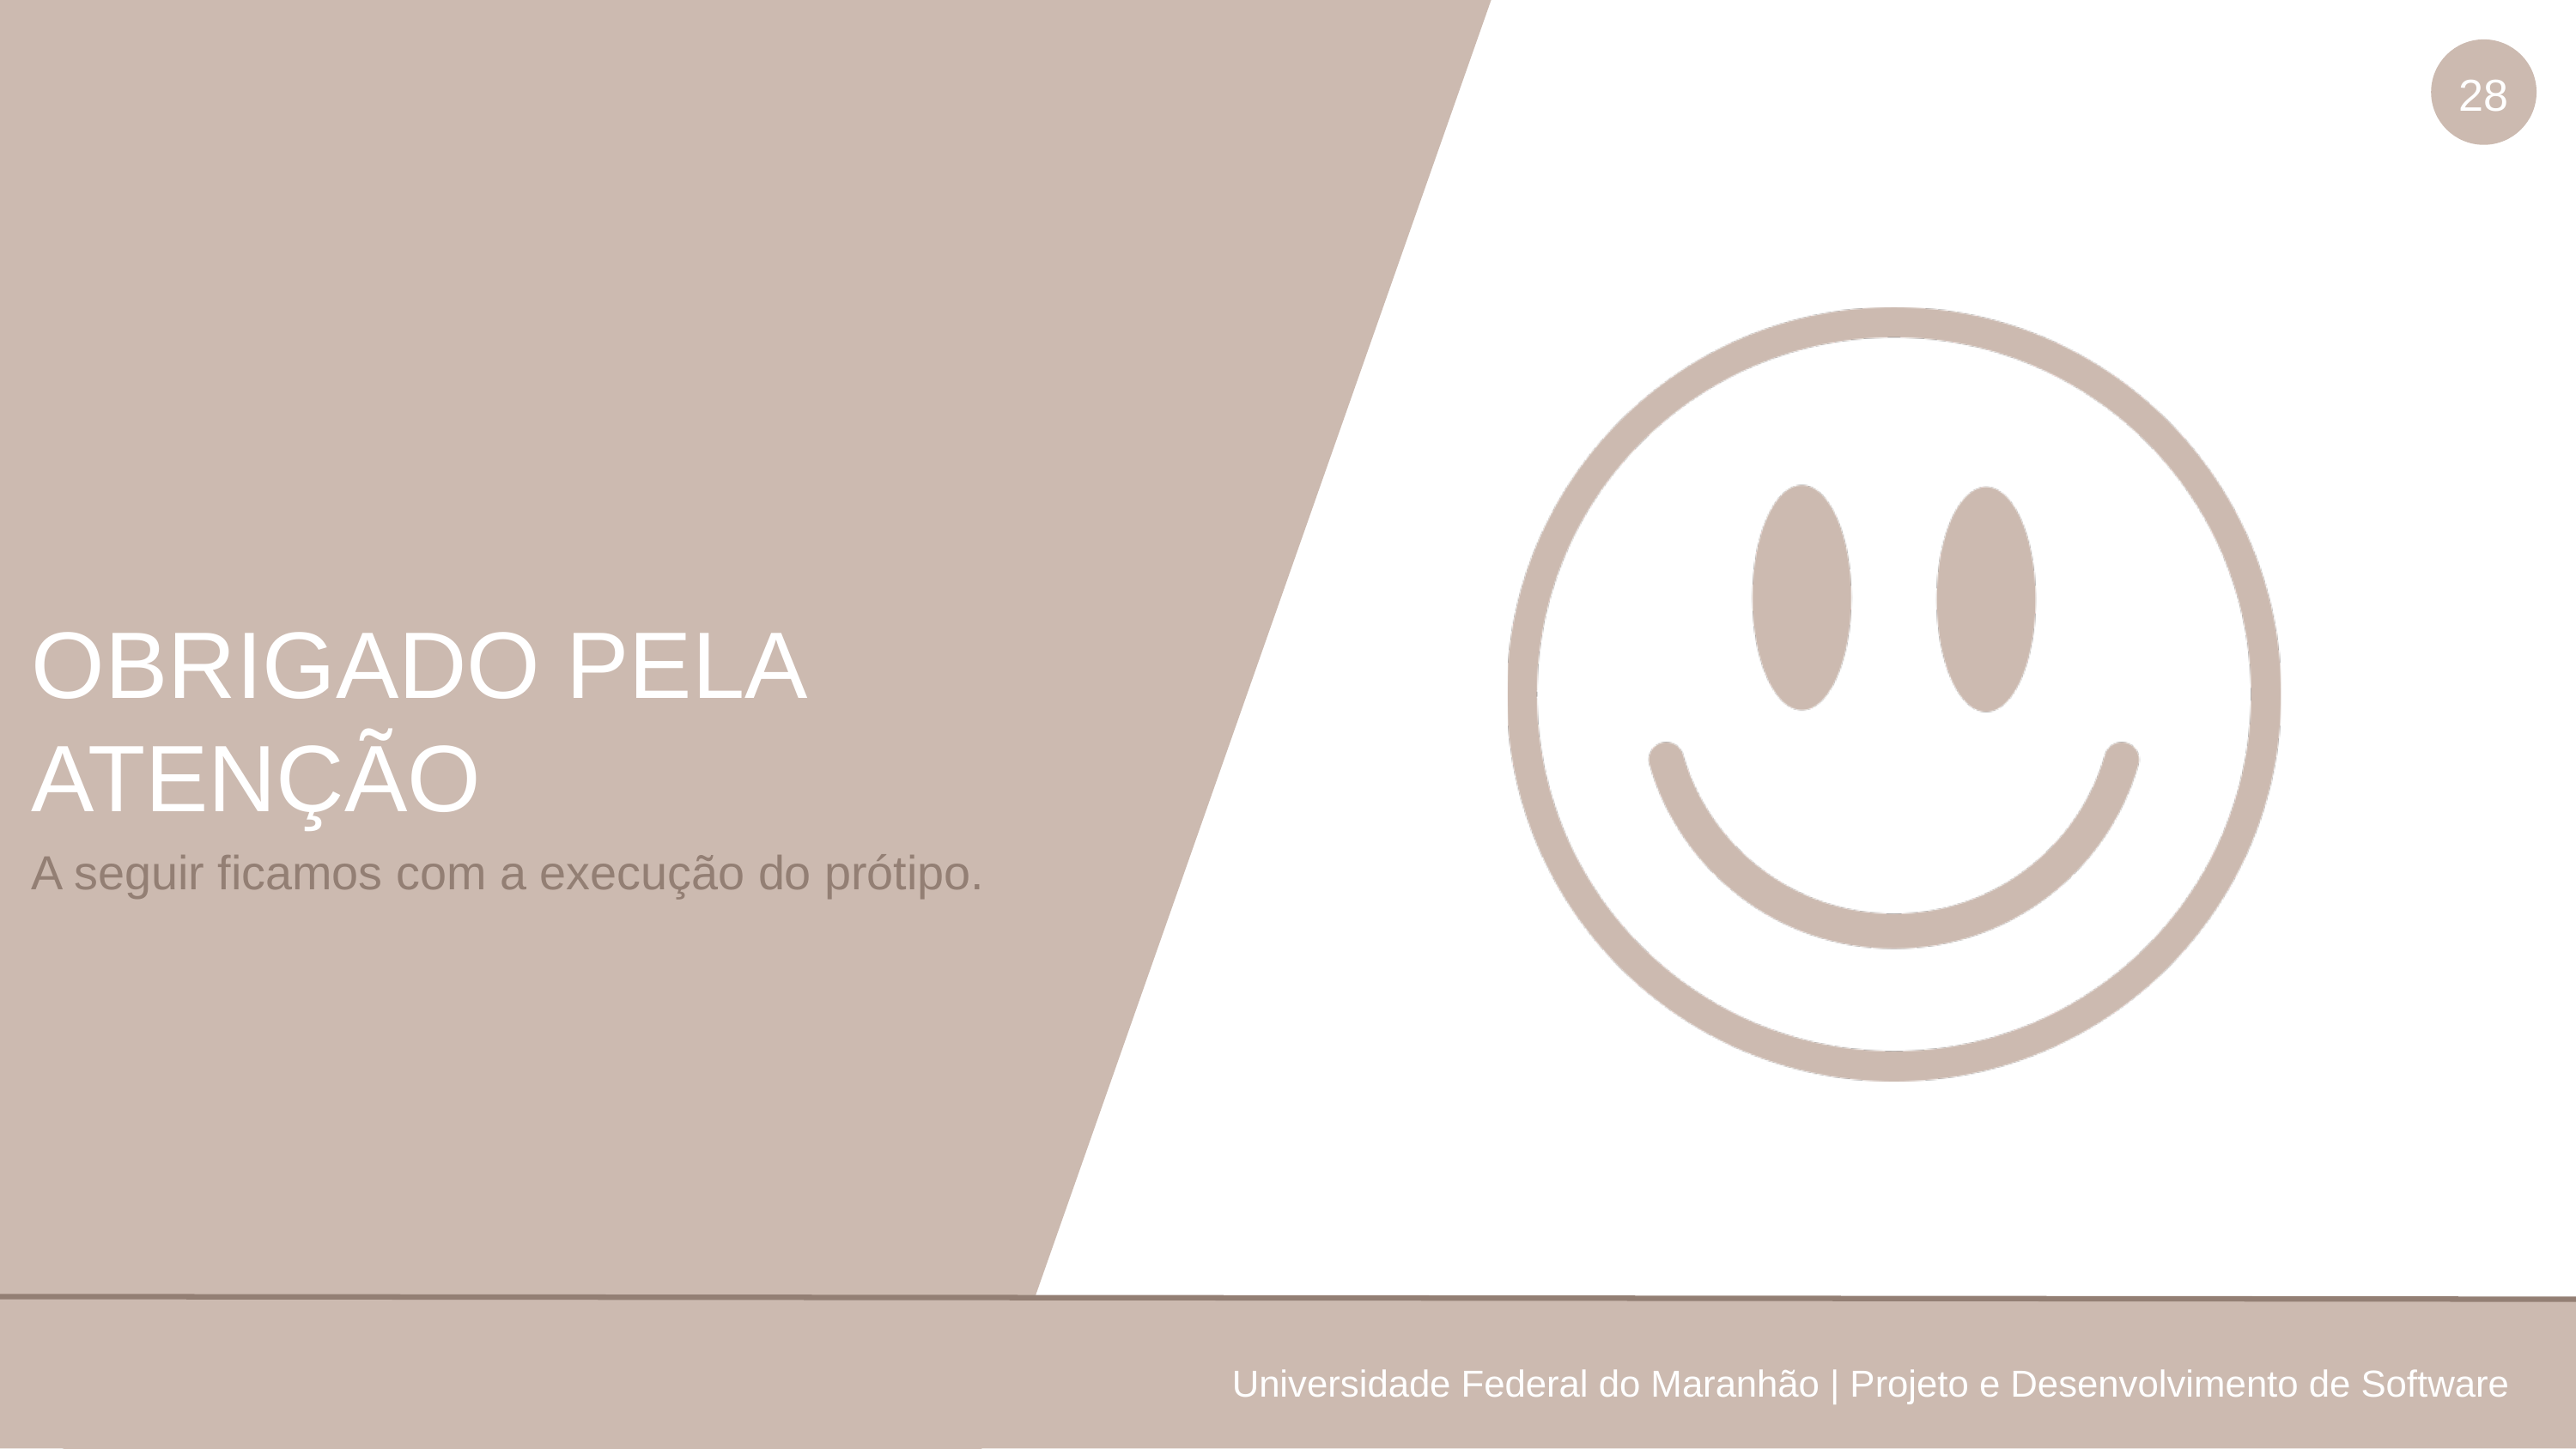

28

OBRIGADO PELA
ATENÇÃO
A seguir ficamos com a execução do prótipo.

Universidade Federal do Maranhão | Projeto e Desenvolvimento de Software